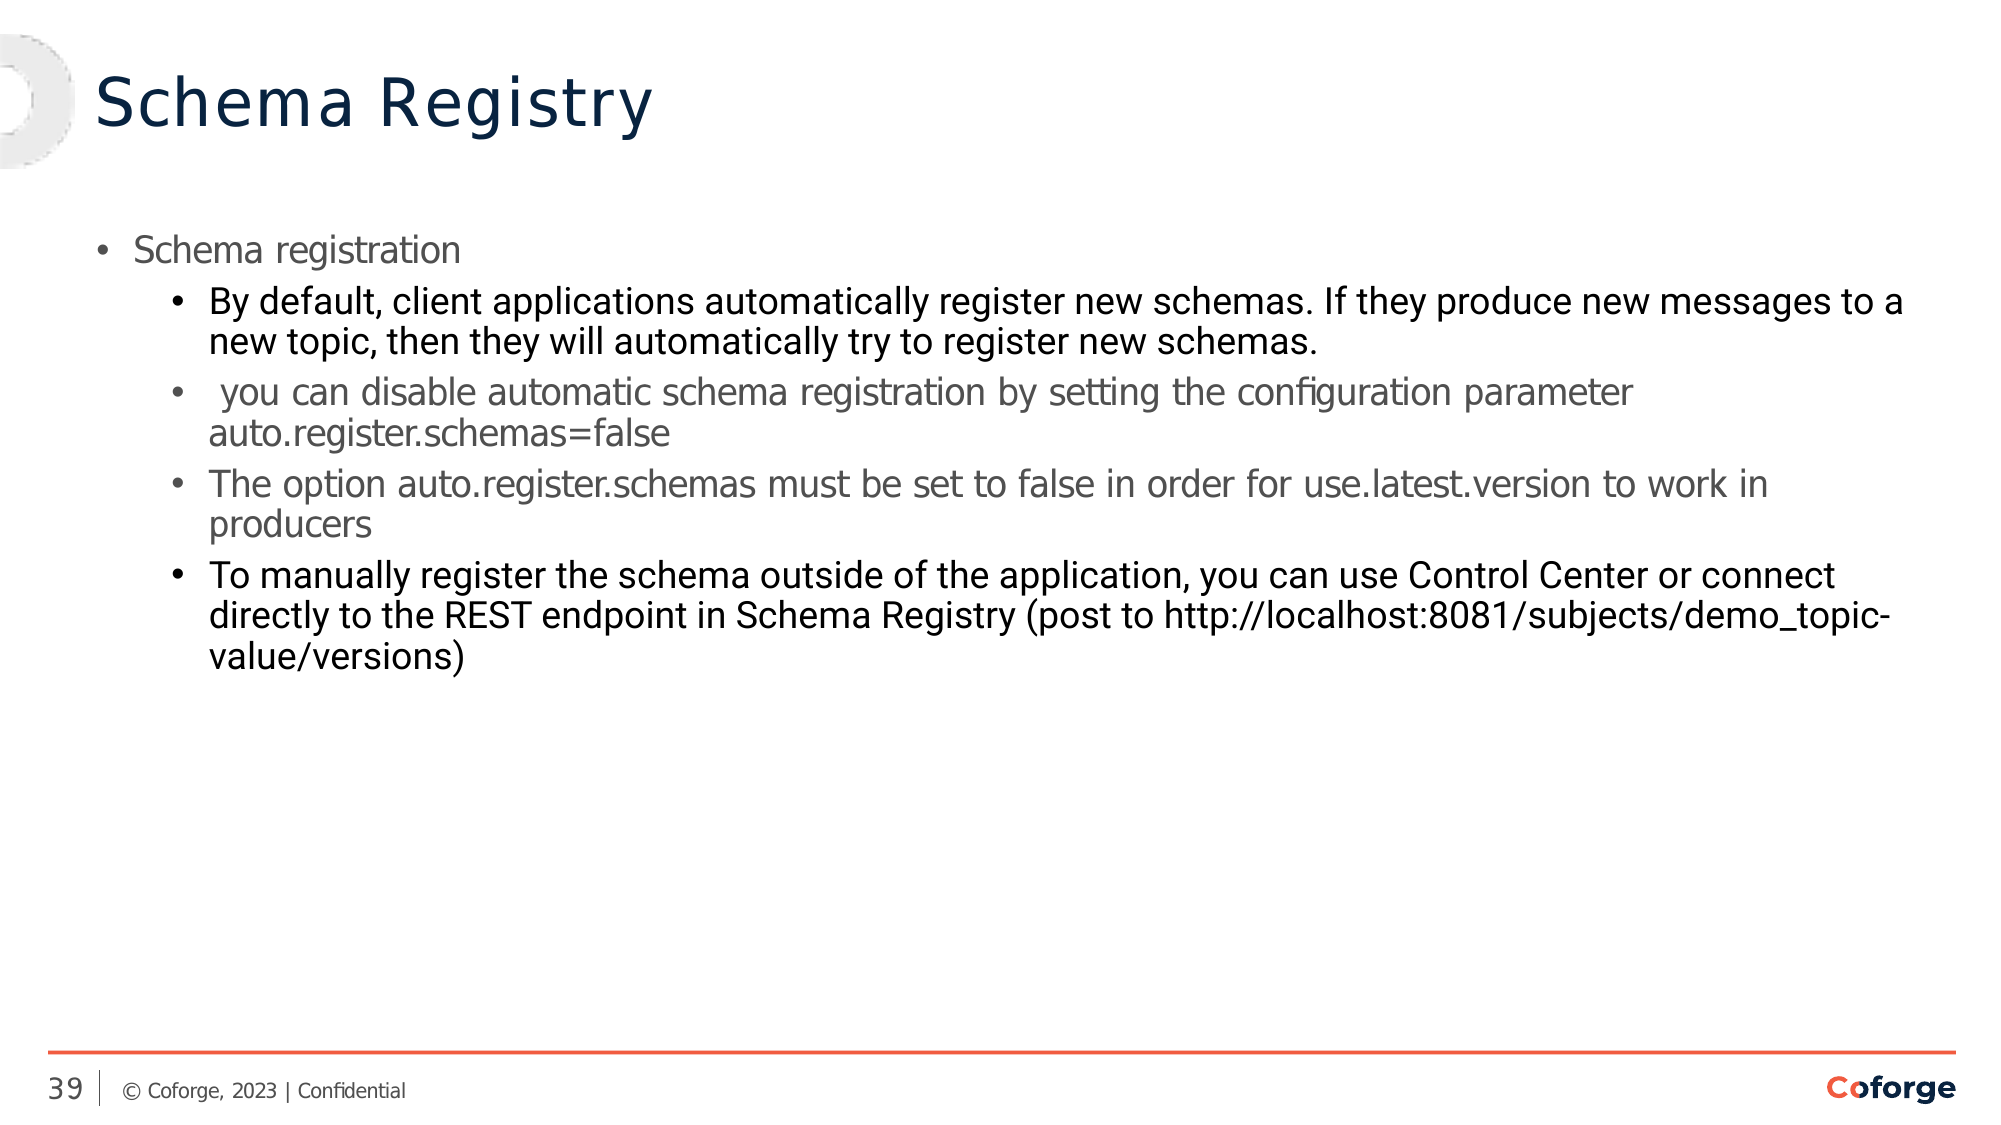

# Schema Registry
Schema registration
By default, client applications automatically register new schemas. If they produce new messages to a new topic, then they will automatically try to register new schemas.
 you can disable automatic schema registration by setting the configuration parameter auto.register.schemas=false
The option auto.register.schemas must be set to false in order for use.latest.version to work in producers
To manually register the schema outside of the application, you can use Control Center or connect directly to the REST endpoint in Schema Registry (post to http://localhost:8081/subjects/demo_topic-value/versions)